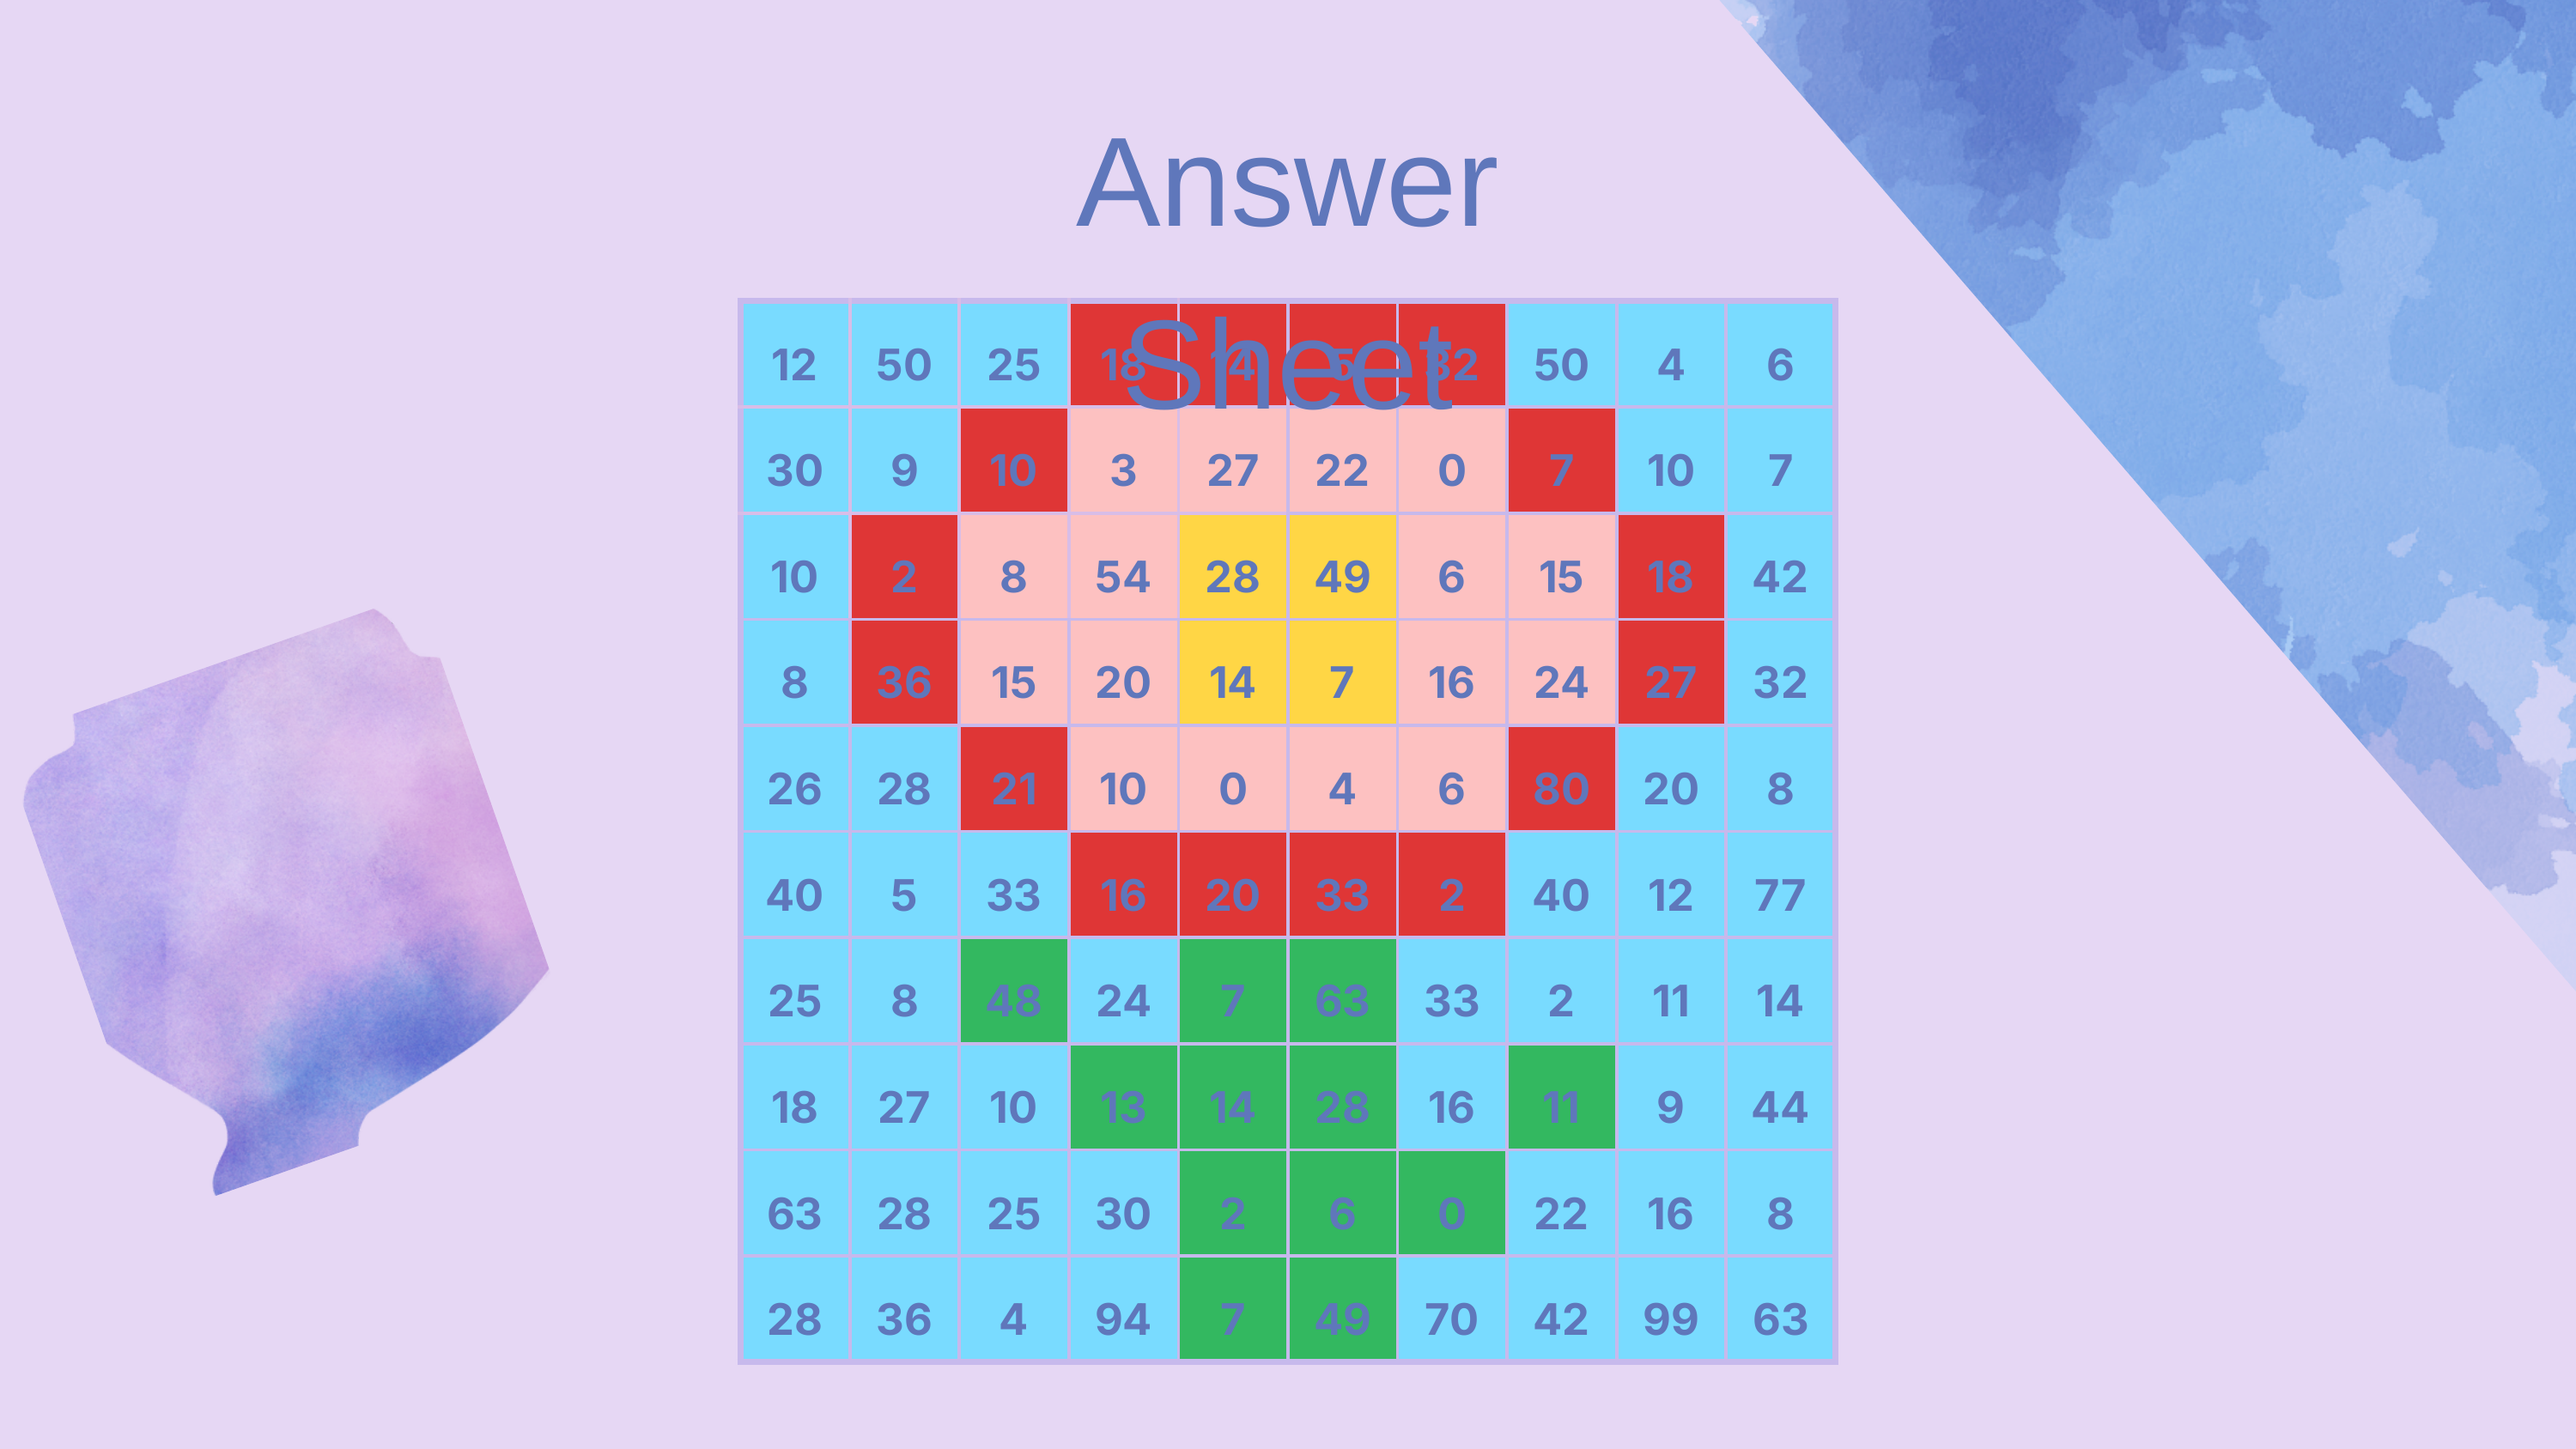

Answer Sheet
| 12 | 50 | 25 | 18 | 14 | 5 | 32 | 50 | 4 | 6 |
| --- | --- | --- | --- | --- | --- | --- | --- | --- | --- |
| 30 | 9 | 10 | 3 | 27 | 22 | 0 | 7 | 10 | 7 |
| 10 | 2 | 8 | 54 | 28 | 49 | 6 | 15 | 18 | 42 |
| 8 | 36 | 15 | 20 | 14 | 7 | 16 | 24 | 27 | 32 |
| 26 | 28 | 21 | 10 | 0 | 4 | 6 | 80 | 20 | 8 |
| 40 | 5 | 33 | 16 | 20 | 33 | 2 | 40 | 12 | 77 |
| 25 | 8 | 48 | 24 | 7 | 63 | 33 | 2 | 11 | 14 |
| 18 | 27 | 10 | 13 | 14 | 28 | 16 | 11 | 9 | 44 |
| 63 | 28 | 25 | 30 | 2 | 6 | 0 | 22 | 16 | 8 |
| 28 | 36 | 4 | 94 | 7 | 49 | 70 | 42 | 99 | 63 |